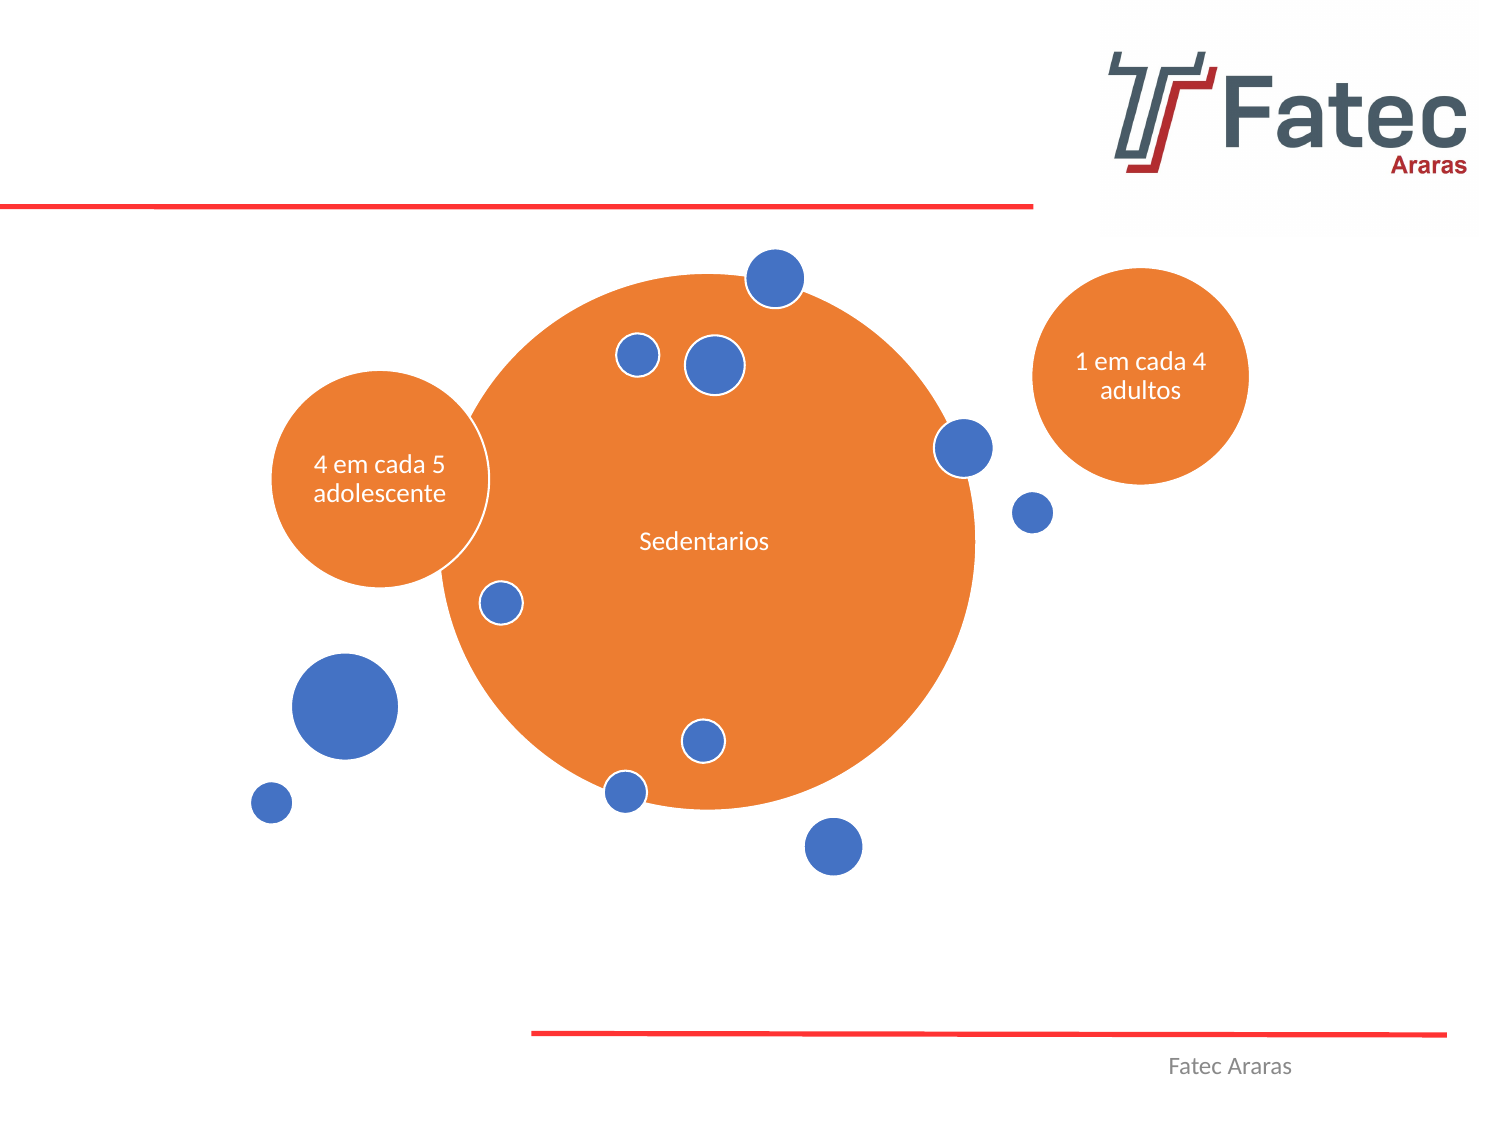

Sedentarios
4 em cada 5 adolescente
1 em cada 4 adultos